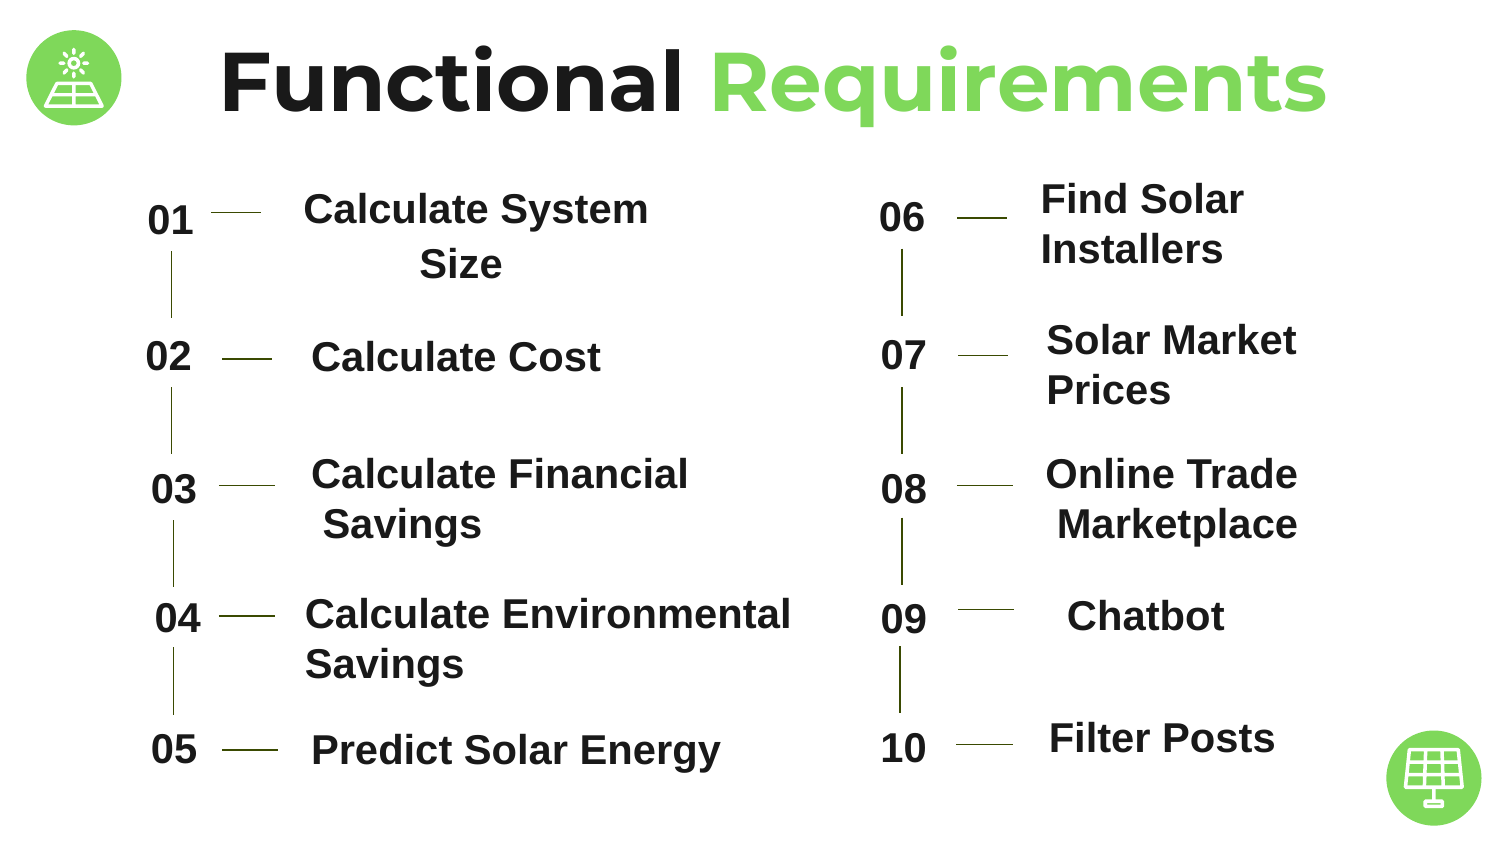

Functional Requirements

06
01
 Calculate System Size
Find Solar Installers
Calculate Cost
Solar Market Prices
07
02
Calculate Financial
 Savings
Online Trade
 Marketplace
08
03
Chatbot
04
09
Calculate Environmental Savings
Filter Posts
Predict Solar Energy
10
05